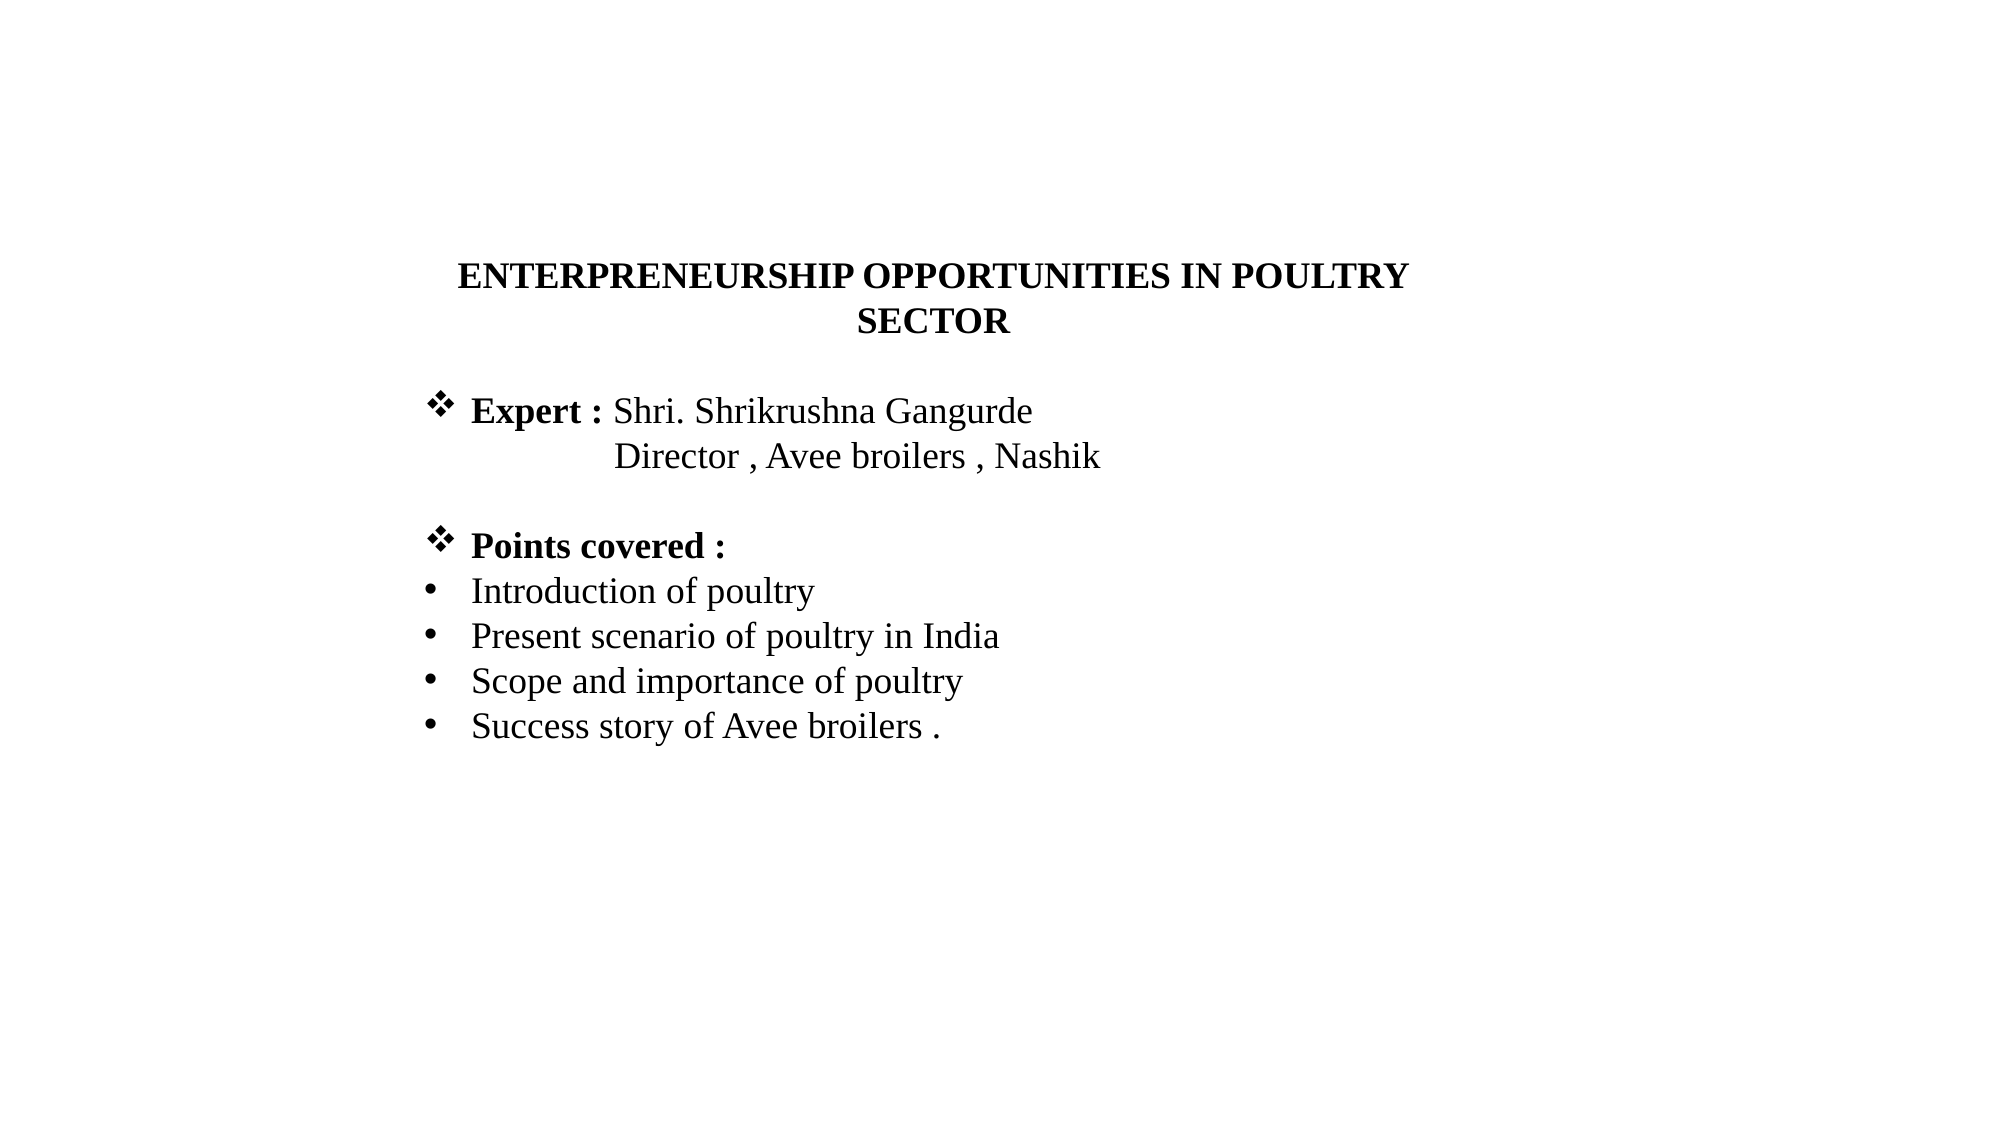

ENTERPRENEURSHIP OPPORTUNITIES IN POULTRY SECTOR

Expert : Shri. Shrikrushna Gangurde
                    Director , Avee broilers , Nashik

Points covered :
Introduction of poultry
Present scenario of poultry in India
Scope and importance of poultry
Success story of Avee broilers .